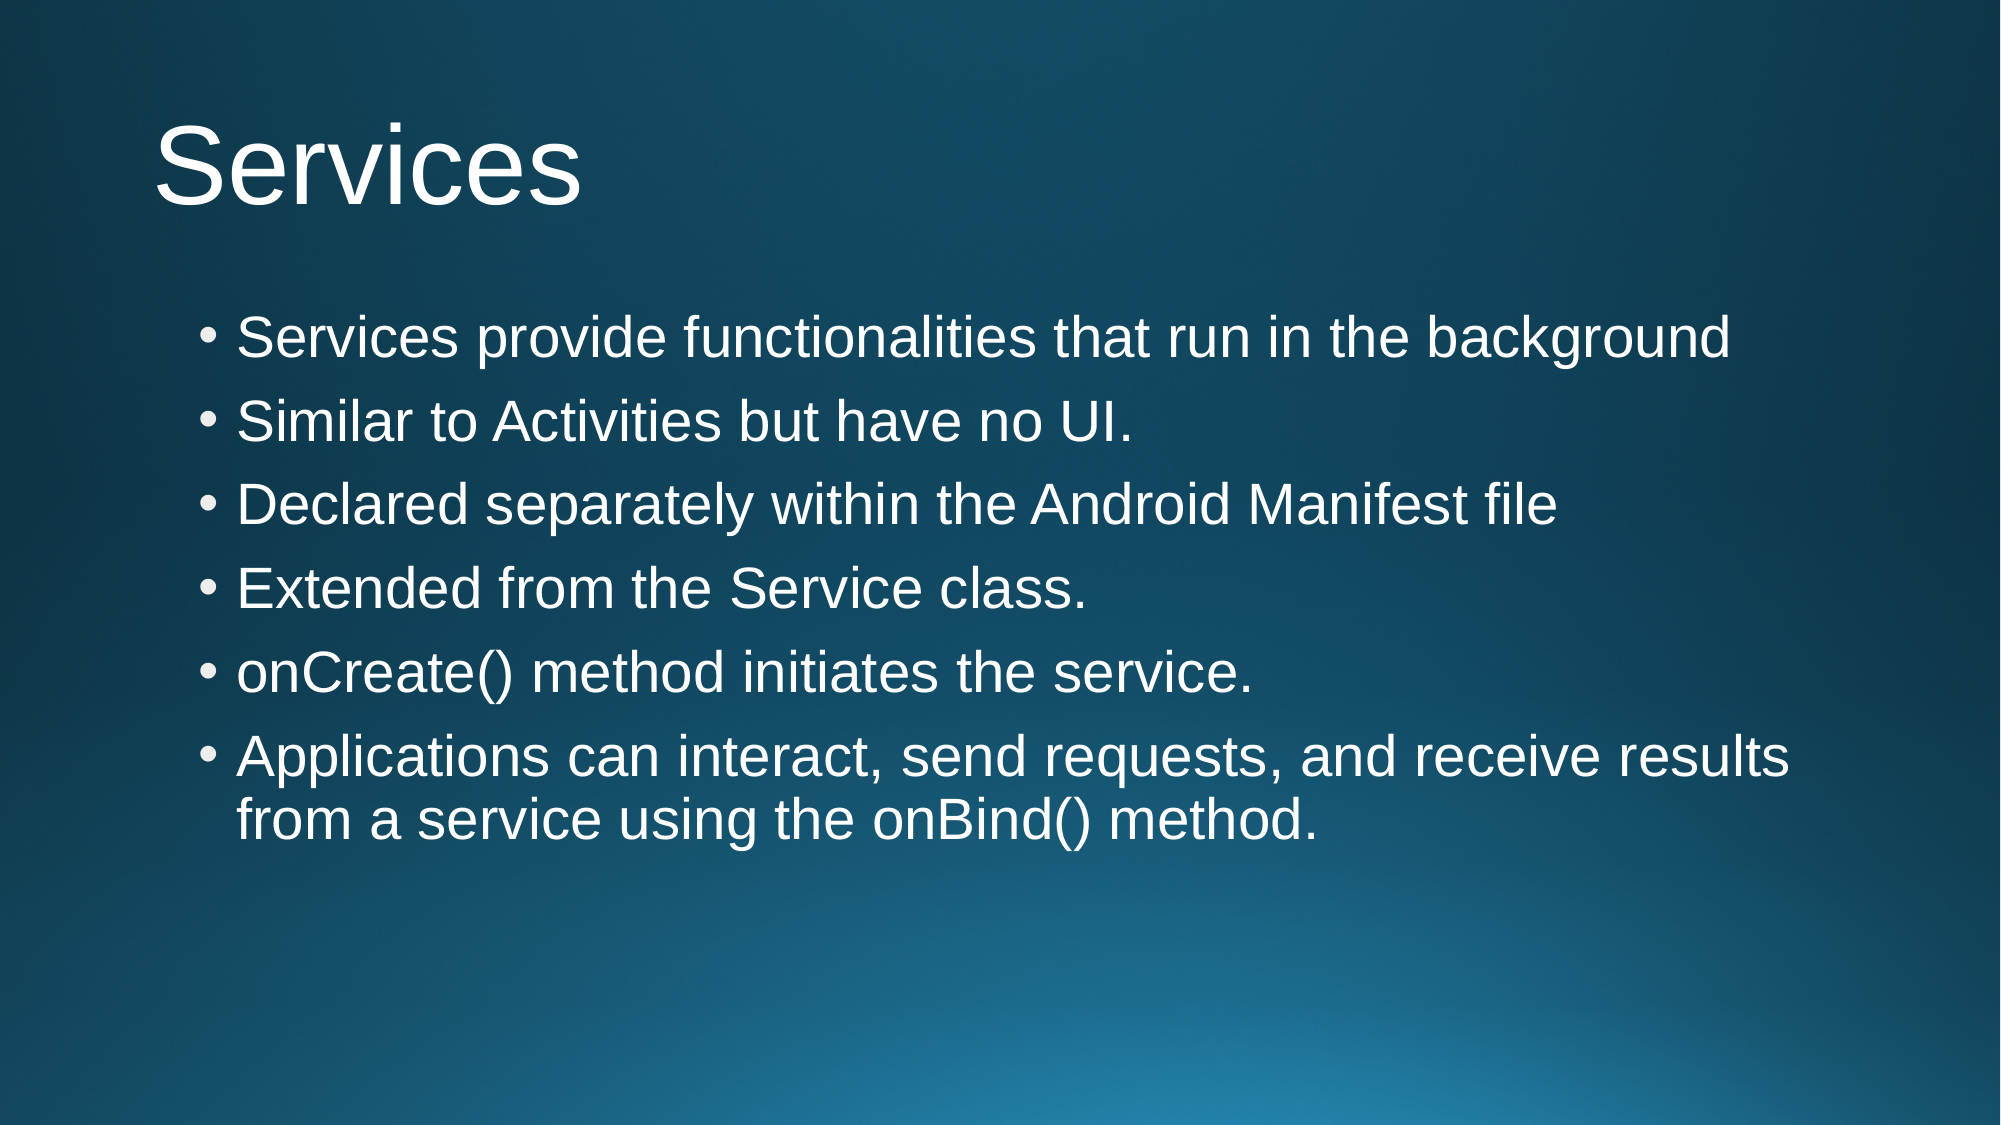

# Services
Services provide functionalities that run in the background
Similar to Activities but have no UI.
Declared separately within the Android Manifest file
Extended from the Service class.
onCreate() method initiates the service.
Applications can interact, send requests, and receive results from a service using the onBind() method.